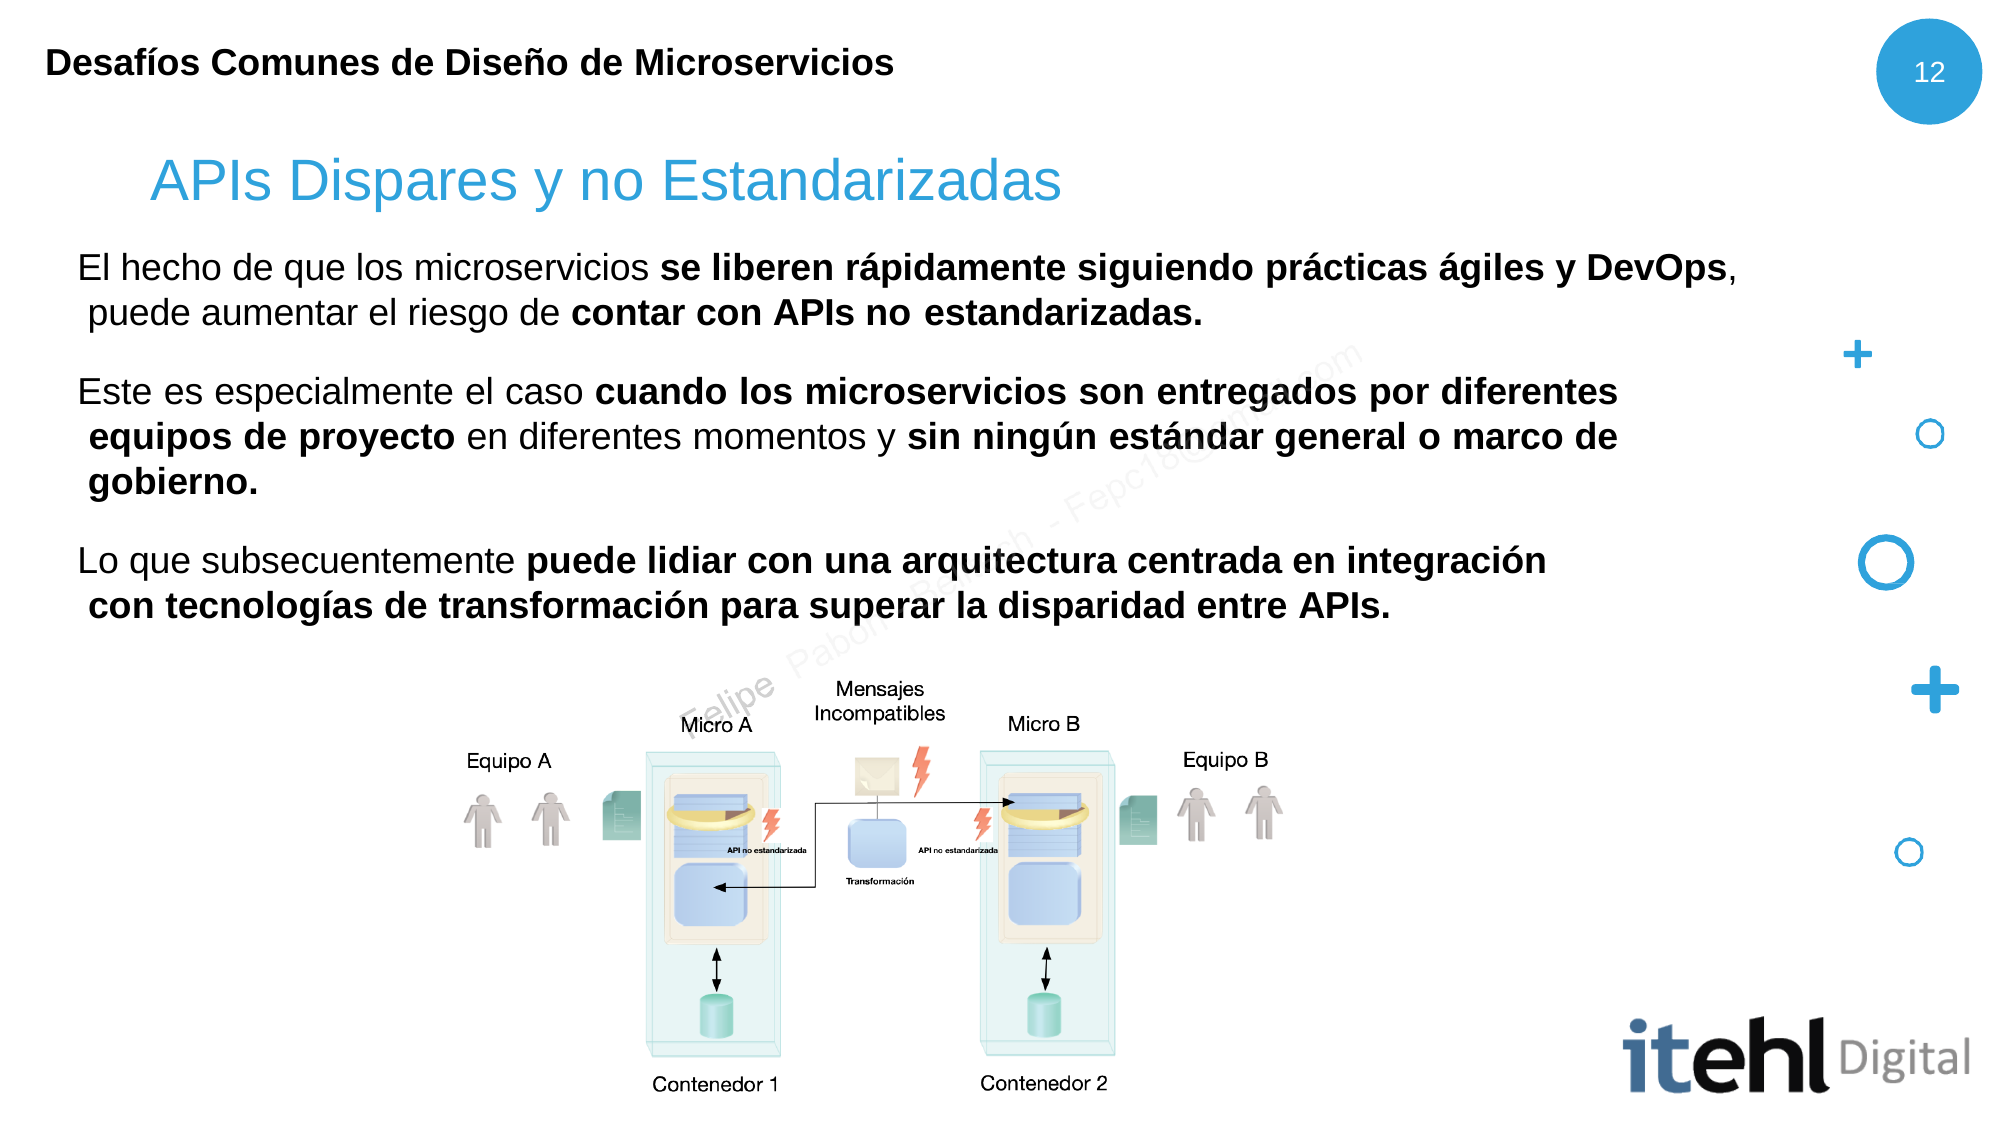

# Desafíos Comunes de Diseño de Microservicios
12
APIs Dispares y no Estandarizadas
El hecho de que los microservicios se liberen rápidamente siguiendo prácticas ágiles y DevOps,  puede aumentar el riesgo de contar con APIs no estandarizadas.
Este es especialmente el caso cuando los microservicios son entregados por diferentes  equipos de proyecto en diferentes momentos y sin ningún estándar general o marco de  gobierno.
Lo que subsecuentemente puede lidiar con una arquitectura centrada en integración  con tecnologías de transformación para superar la disparidad entre APIs.